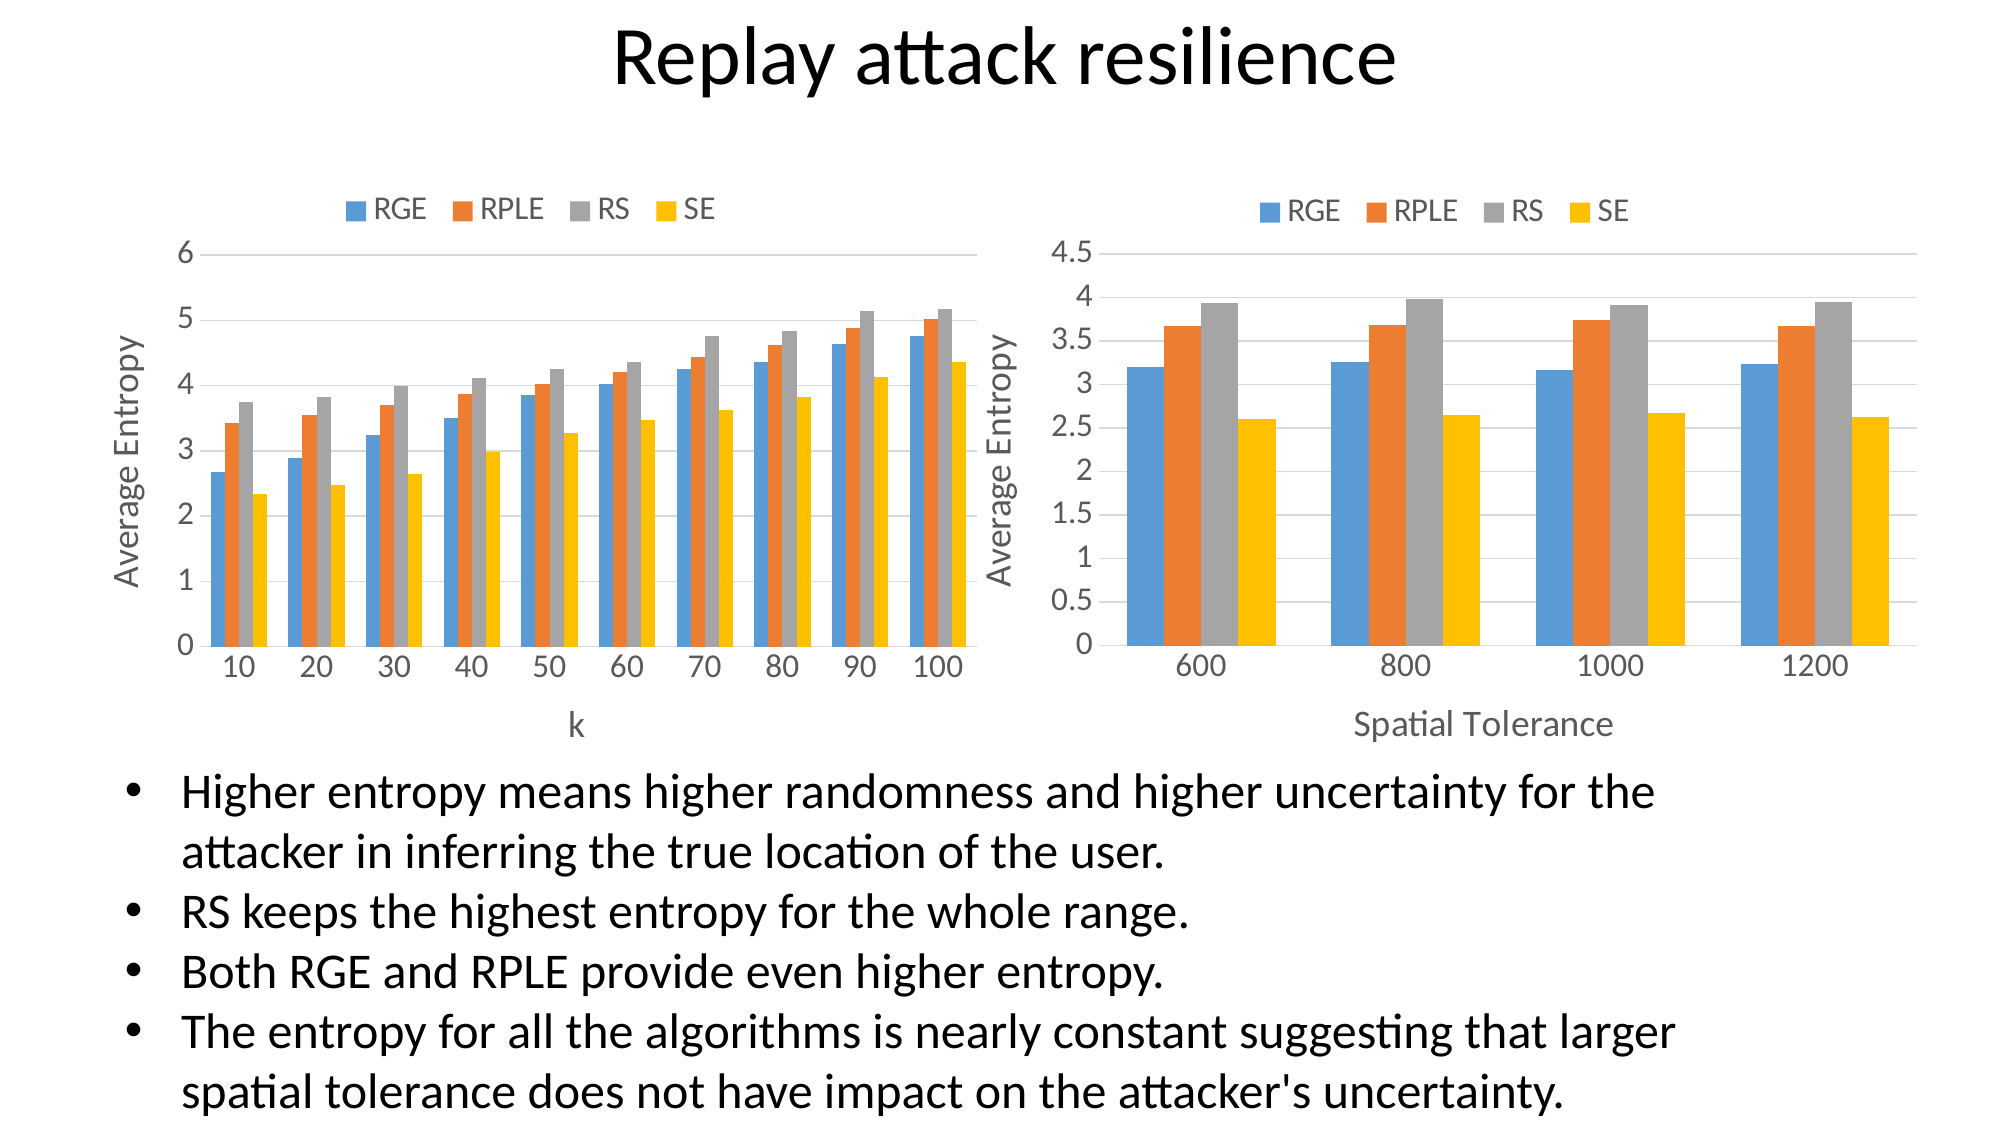

Replay attack resilience

### Chart

| Category | RGE | RPLE | RS | SE |
|---|---|---|---|---|
| 600 | 3.2 | 3.67 | 3.94 | 2.61 |
| 800 | 3.26 | 3.69 | 3.99 | 2.65 |
| 1000 | 3.17 | 3.74 | 3.92 | 2.67 |
| 1200 | 3.24 | 3.68 | 3.95 | 2.63 |

### Chart

| Category | RGE | RPLE | RS | SE |
|---|---|---|---|---|
| 10 | 2.67 | 3.43 | 3.75 | 2.34 |
| 20 | 2.9 | 3.55 | 3.83 | 2.48 |
| 30 | 3.24 | 3.7 | 3.99 | 2.65 |
| 40 | 3.51 | 3.87 | 4.12 | 2.99 |
| 50 | 3.86 | 4.02 | 4.26 | 3.28 |
| 60 | 4.02 | 4.21 | 4.37 | 3.47 |
| 70 | 4.25 | 4.44 | 4.76 | 3.63 |
| 80 | 4.37 | 4.63 | 4.84 | 3.82 |
| 90 | 4.64 | 4.88 | 5.14 | 4.14 |
| 100 | 4.76 | 5.02 | 5.18 | 4.36 |
Higher entropy means higher randomness and higher uncertainty for the attacker in inferring the true location of the user.
RS keeps the highest entropy for the whole range.
Both RGE and RPLE provide even higher entropy.
The entropy for all the algorithms is nearly constant suggesting that larger spatial tolerance does not have impact on the attacker's uncertainty.